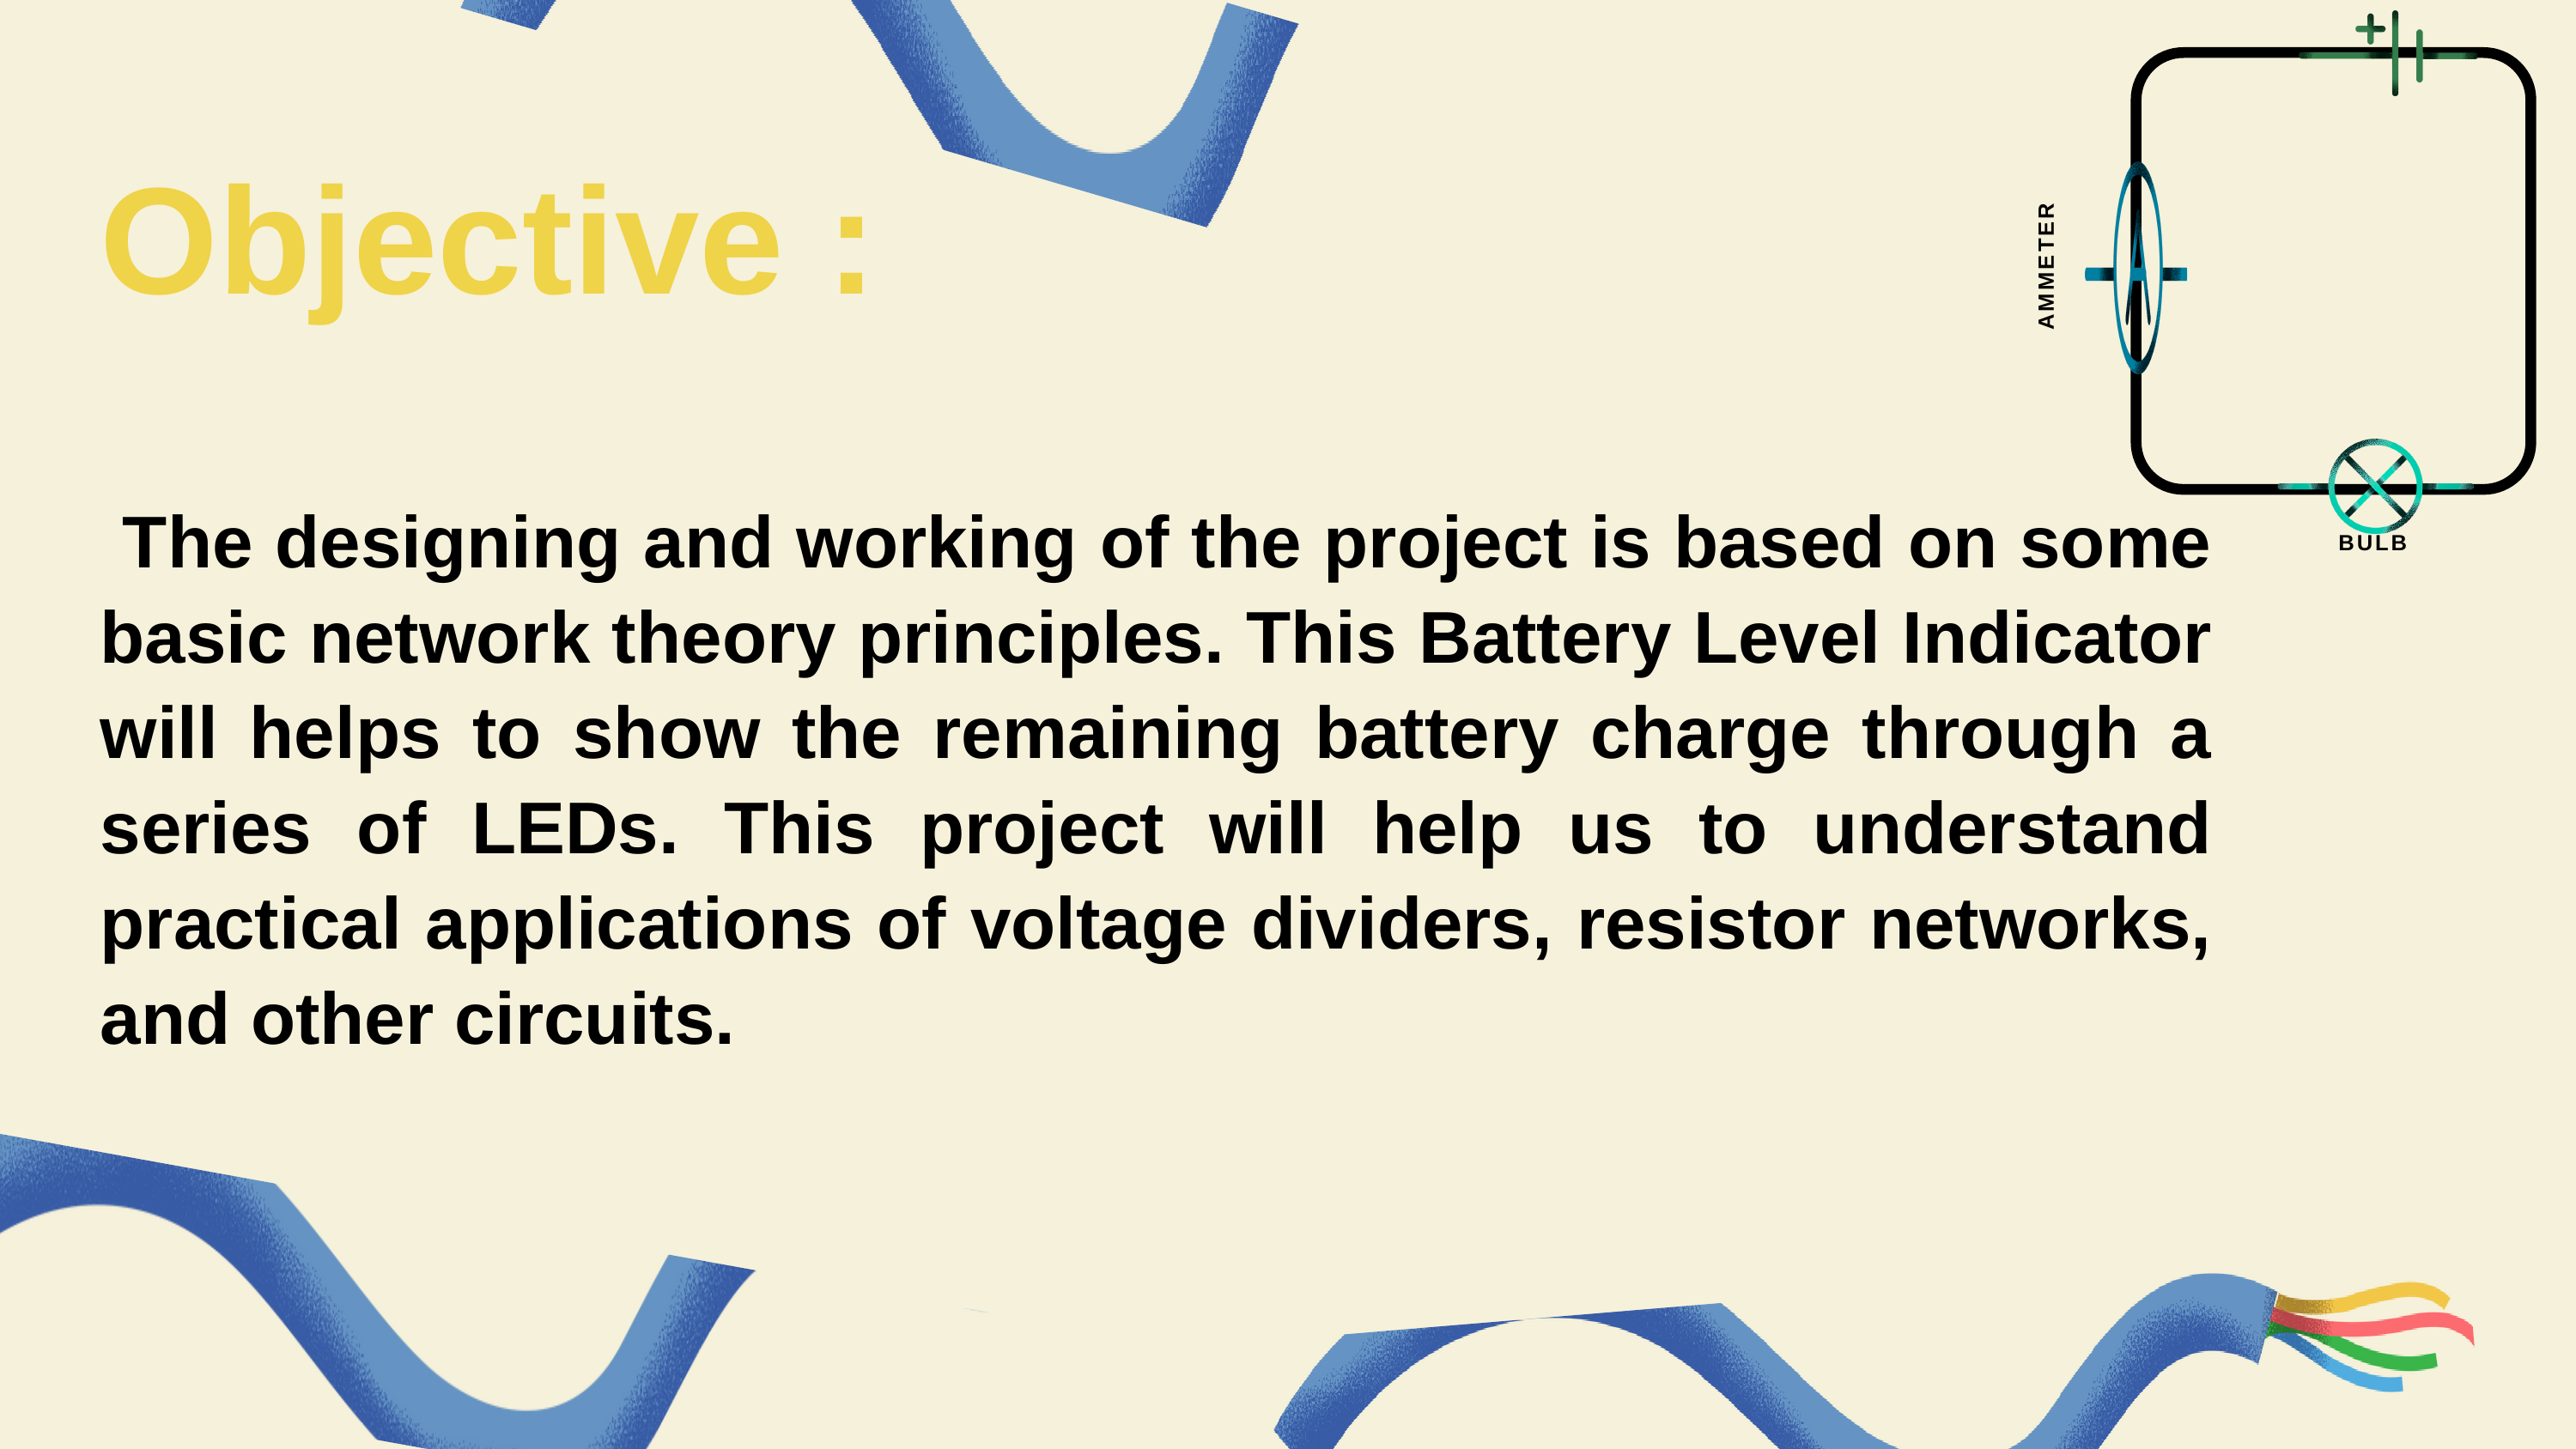

Objective :

AMMETER

 The designing and working of the project is based on some basic network theory principles. This Battery Level Indicator will helps to show the remaining battery charge through a series of LEDs. This project will help us to understand practical applications of voltage dividers, resistor networks, and other circuits.
BULB